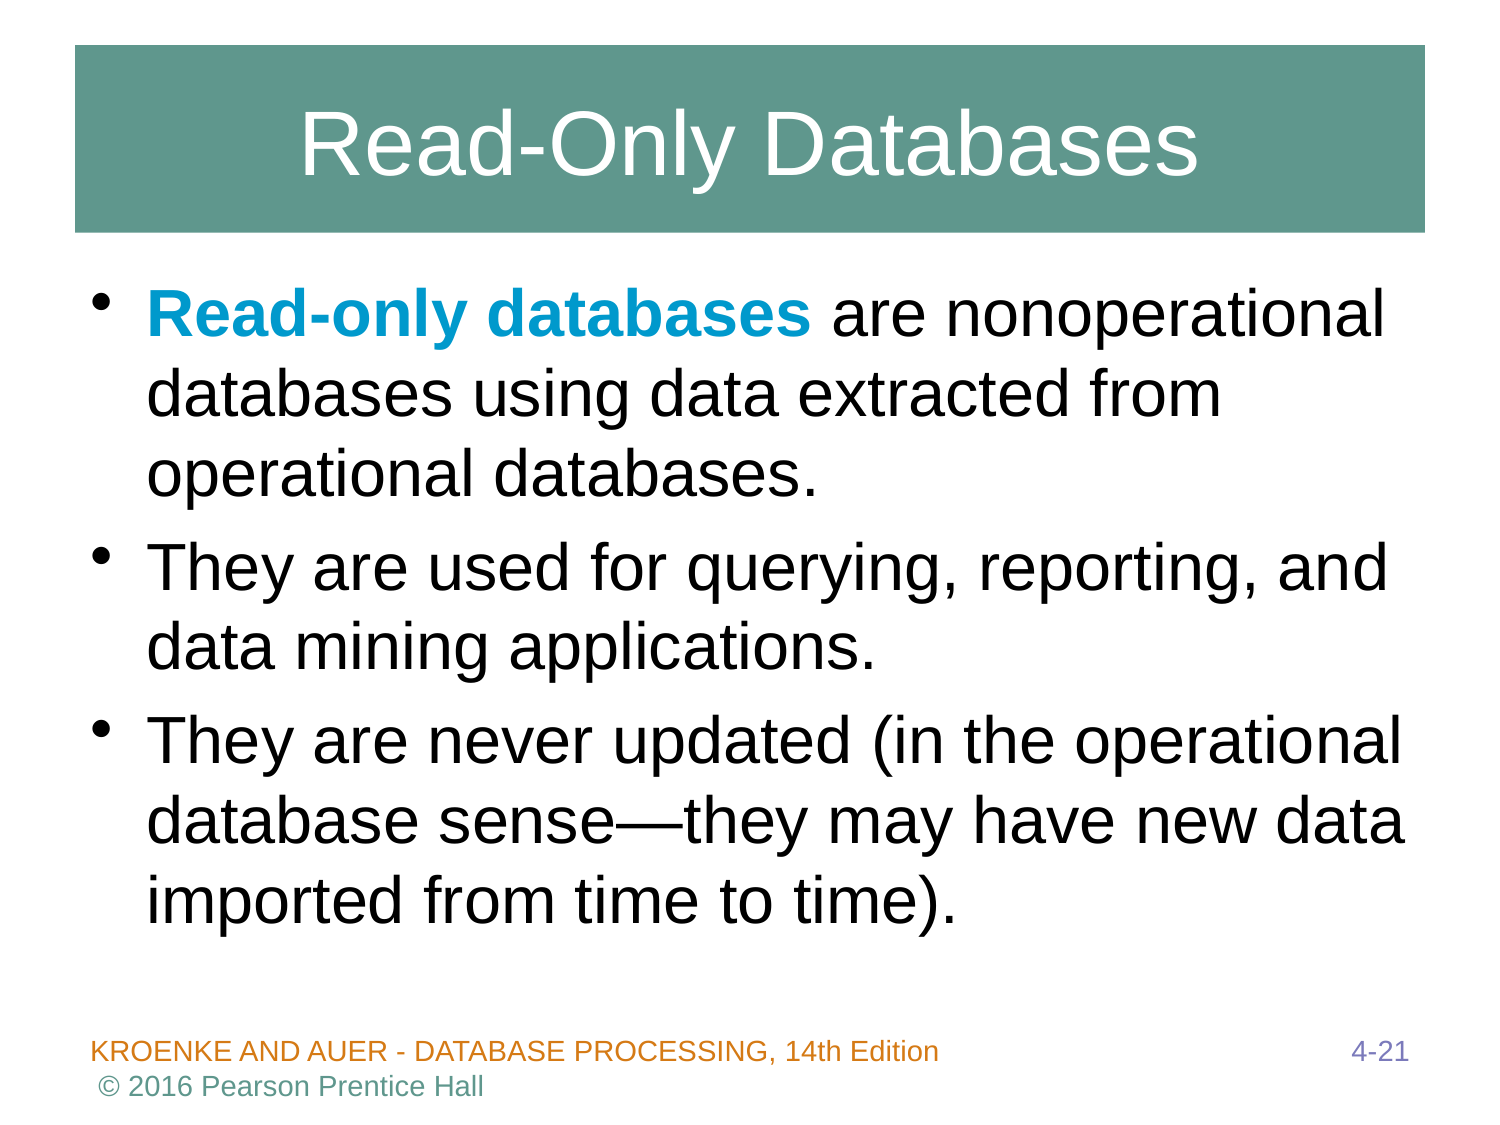

# Read-Only Databases
Read-only databases are nonoperational databases using data extracted from operational databases.
They are used for querying, reporting, and data mining applications.
They are never updated (in the operational database sense—they may have new data imported from time to time).

4-21

KROENKE AND AUER - DATABASE PROCESSING, 14th Edition  © 2016 Pearson Prentice Hall